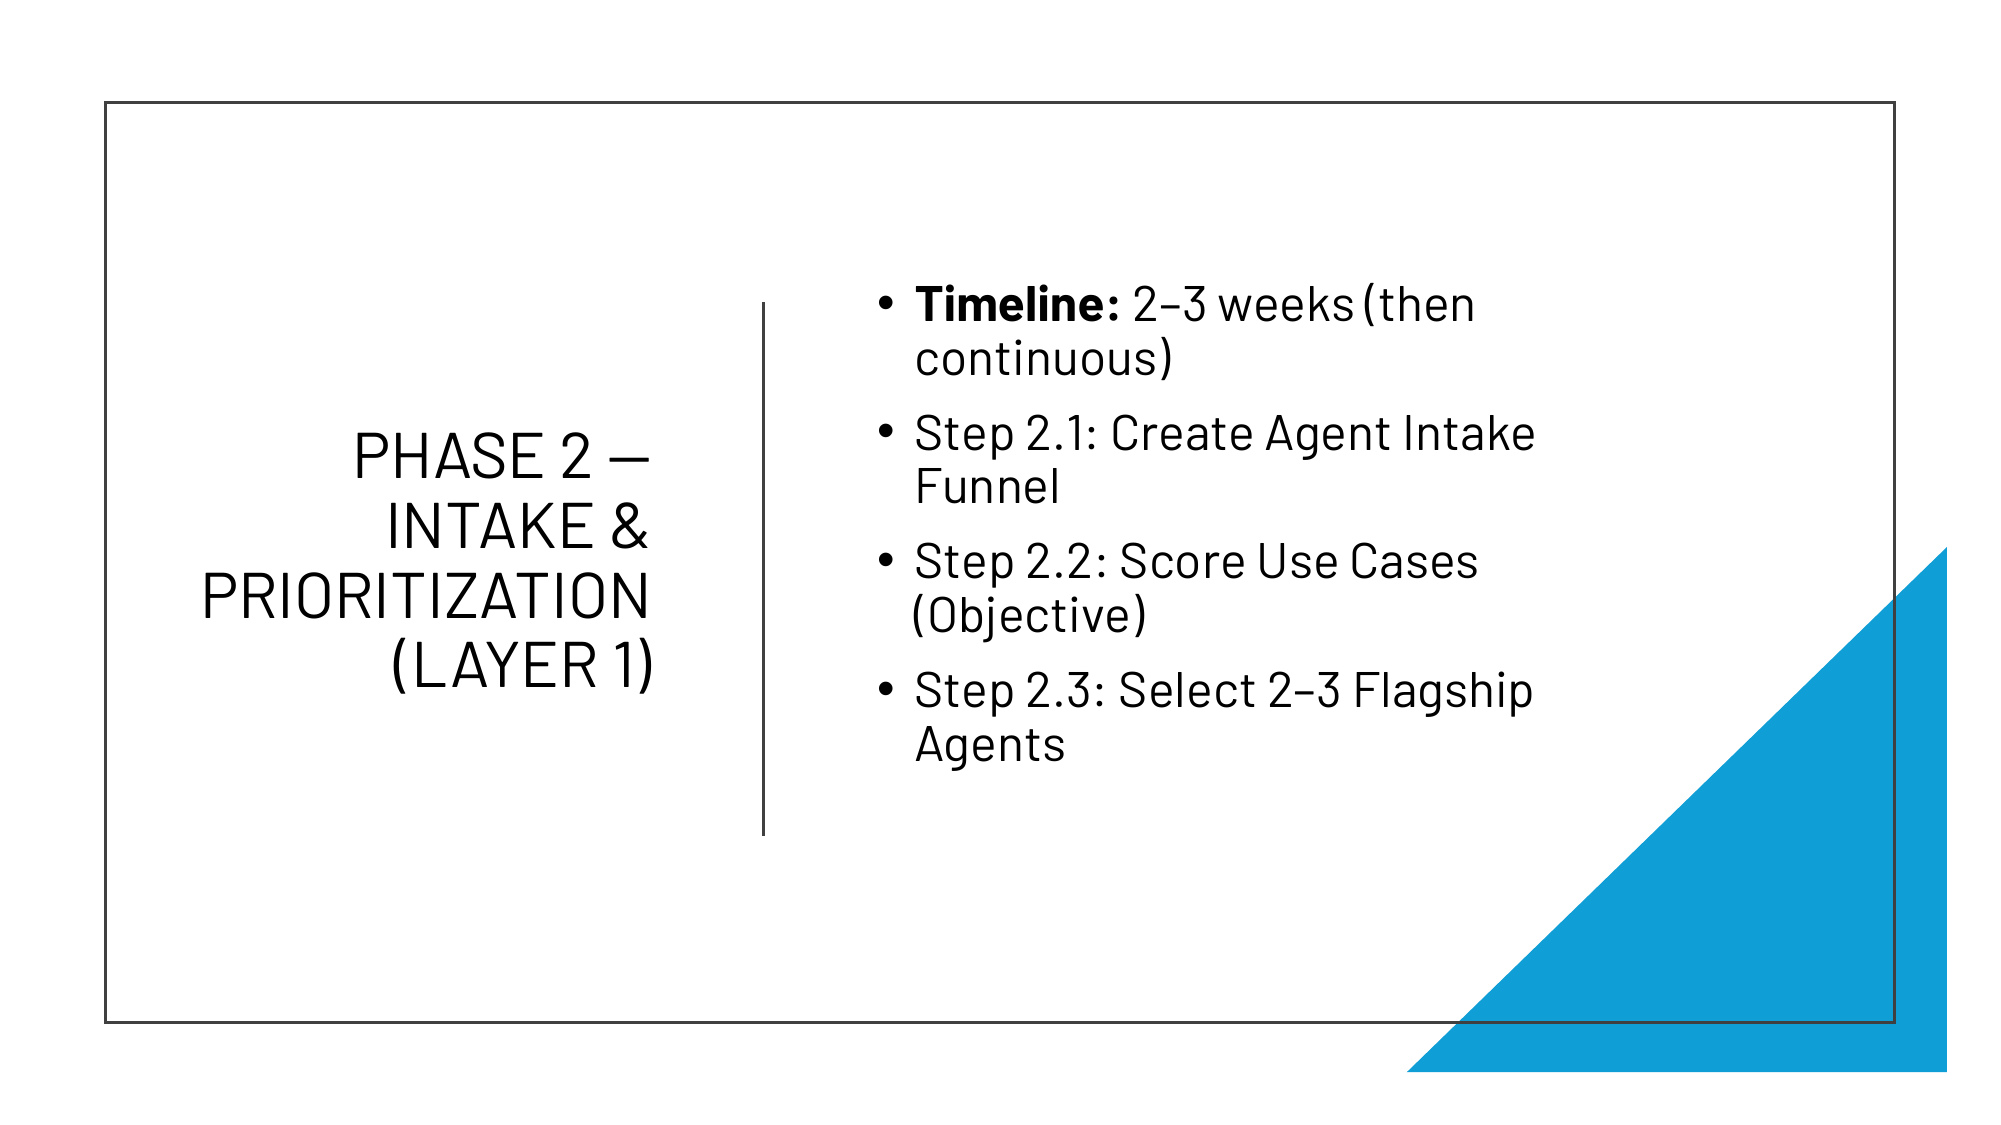

# PHASE 2 — INTAKE & PRIORITIZATION (LAYER 1)
Timeline: 2–3 weeks (then continuous)
Step 2.1: Create Agent Intake Funnel
Step 2.2: Score Use Cases (Objective)
Step 2.3: Select 2–3 Flagship Agents